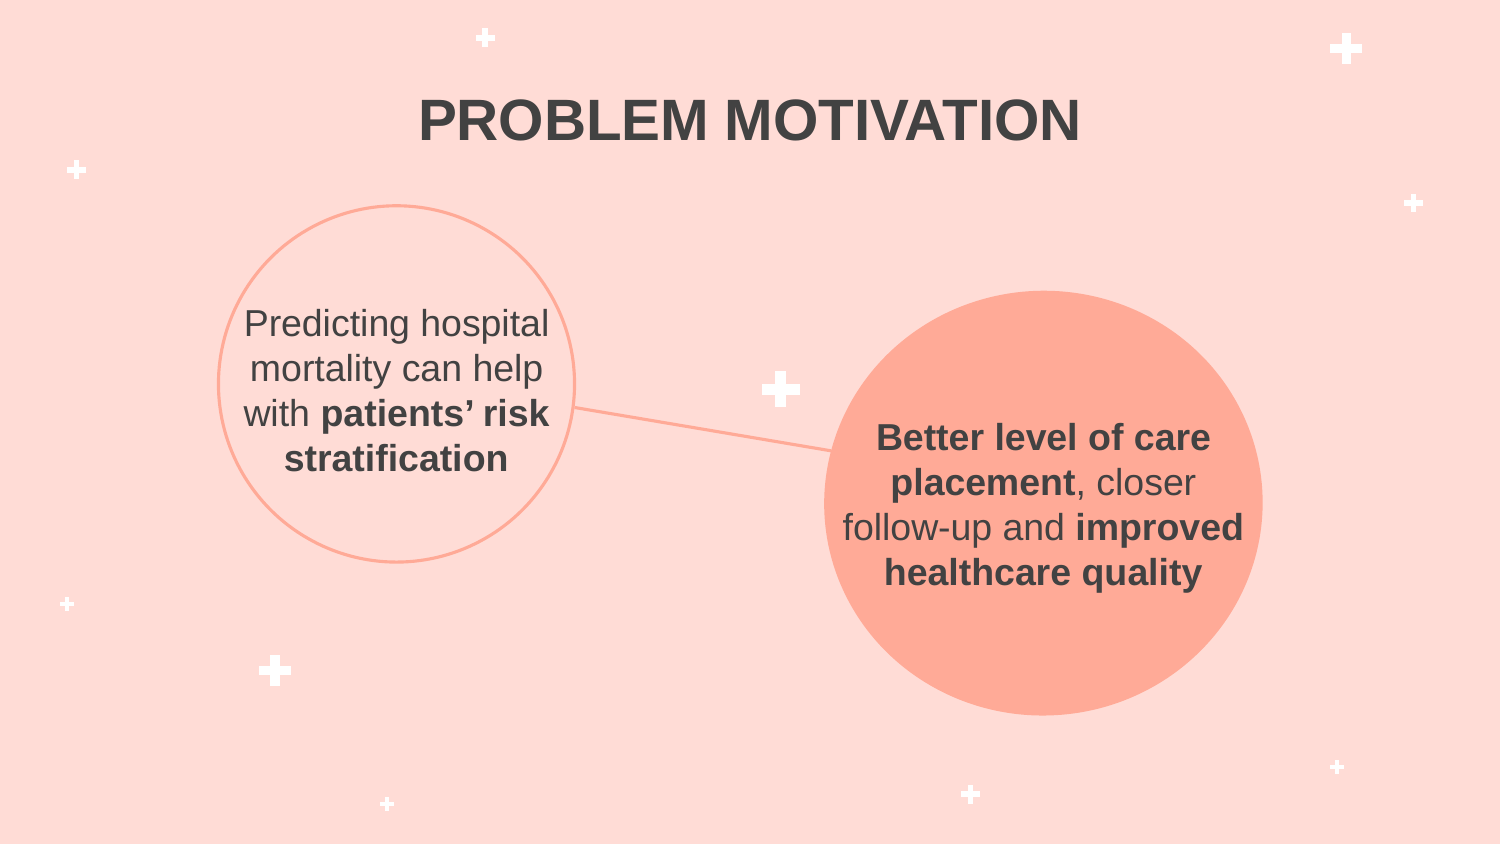

PROBLEM MOTIVATION

# Predicting hospital mortality can help with patients’ risk stratification

Better level of care placement, closer follow-up and improved healthcare quality